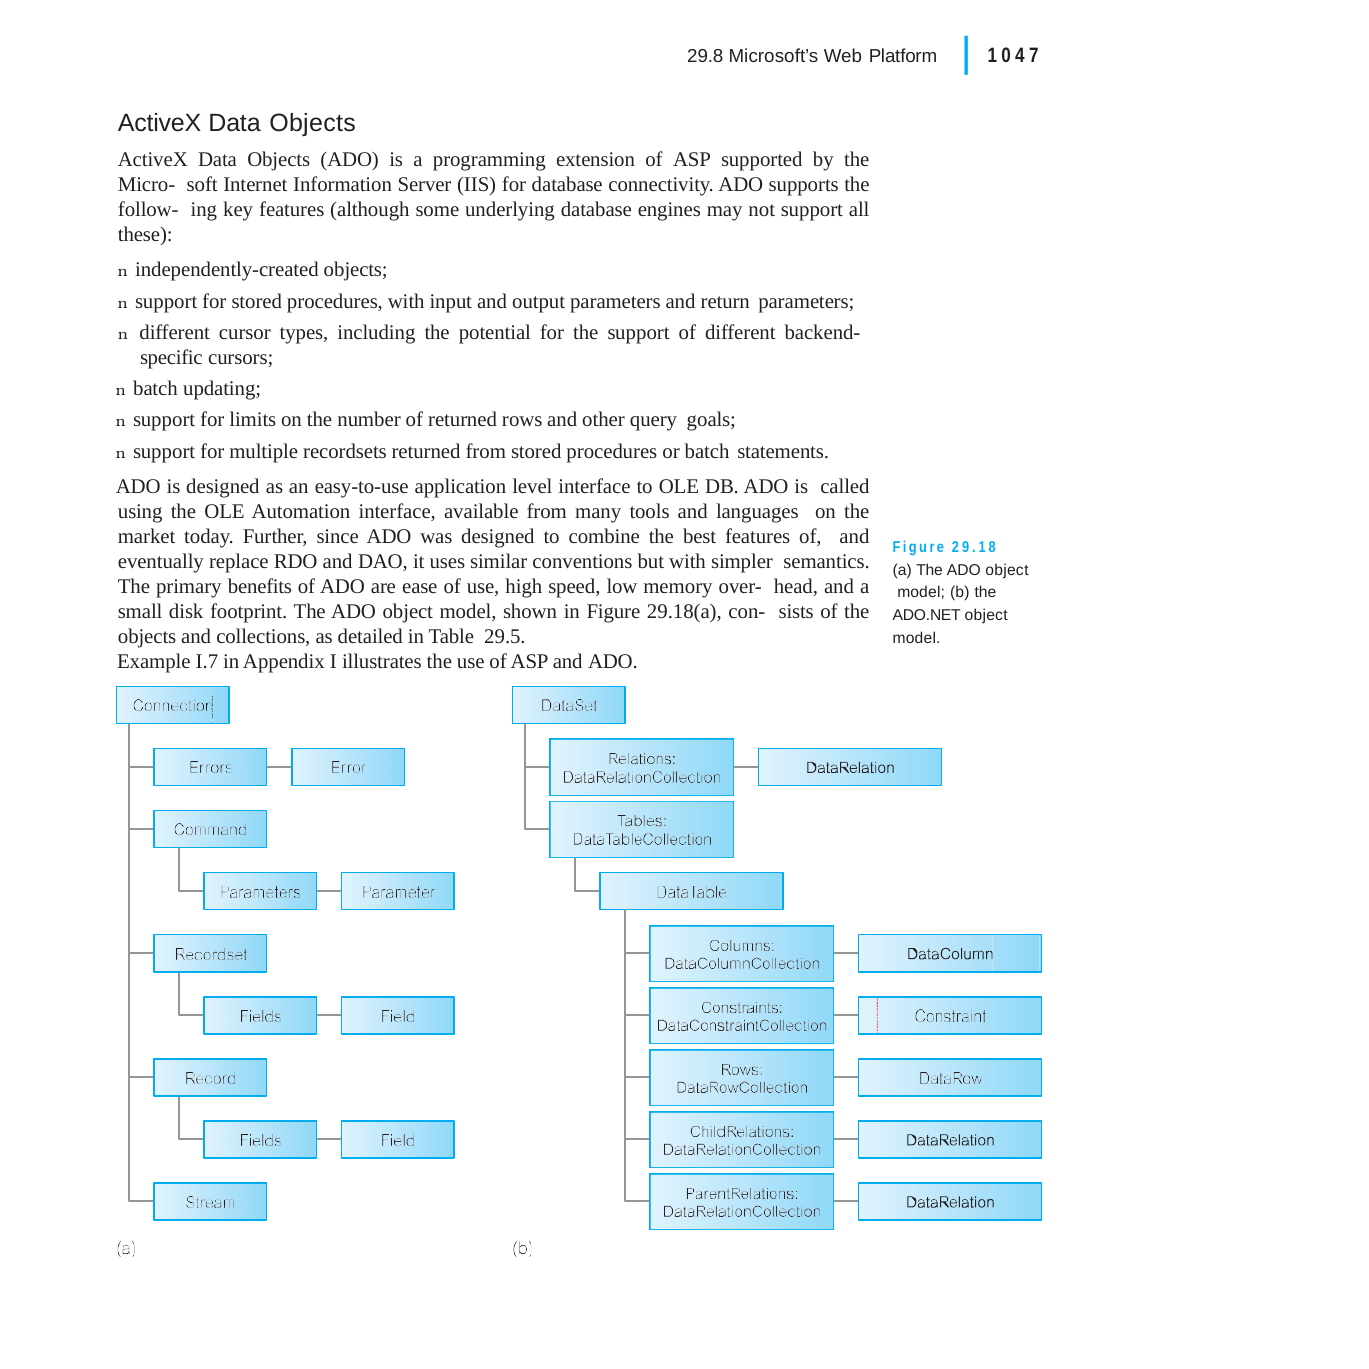

|
1047
29.8 Microsoft’s Web Platform
ActiveX Data Objects
ActiveX Data Objects (ADO) is a programming extension of ASP supported by the Micro-  soft Internet Information Server (IIS) for database connectivity. ADO supports the follow-  ing key features (although some underlying database engines may not support all these):
n independently-created objects;
n support for stored procedures, with input and output parameters and return parameters;
n different cursor types, including the potential for the support of different backend-  specific cursors;
n batch updating;
n support for limits on the number of returned rows and other query goals;
n support for multiple recordsets returned from stored procedures or batch statements.
ADO is designed as an easy-to-use application level interface to OLE DB. ADO is  called using the OLE Automation interface, available from many tools and languages  on the market today. Further, since ADO was designed to combine the best features of,  and eventually replace RDO and DAO, it uses similar conventions but with simpler  semantics. The primary benefits of ADO are ease of use, high speed, low memory over-  head, and a small disk footprint. The ADO object model, shown in Figure 29.18(a), con-  sists of the objects and collections, as detailed in Table 29.5.
Example I.7 in Appendix I illustrates the use of ASP and ADO.
Figure 29.18
(a) The ADO object  model; (b) the  ADO.NET object  model.